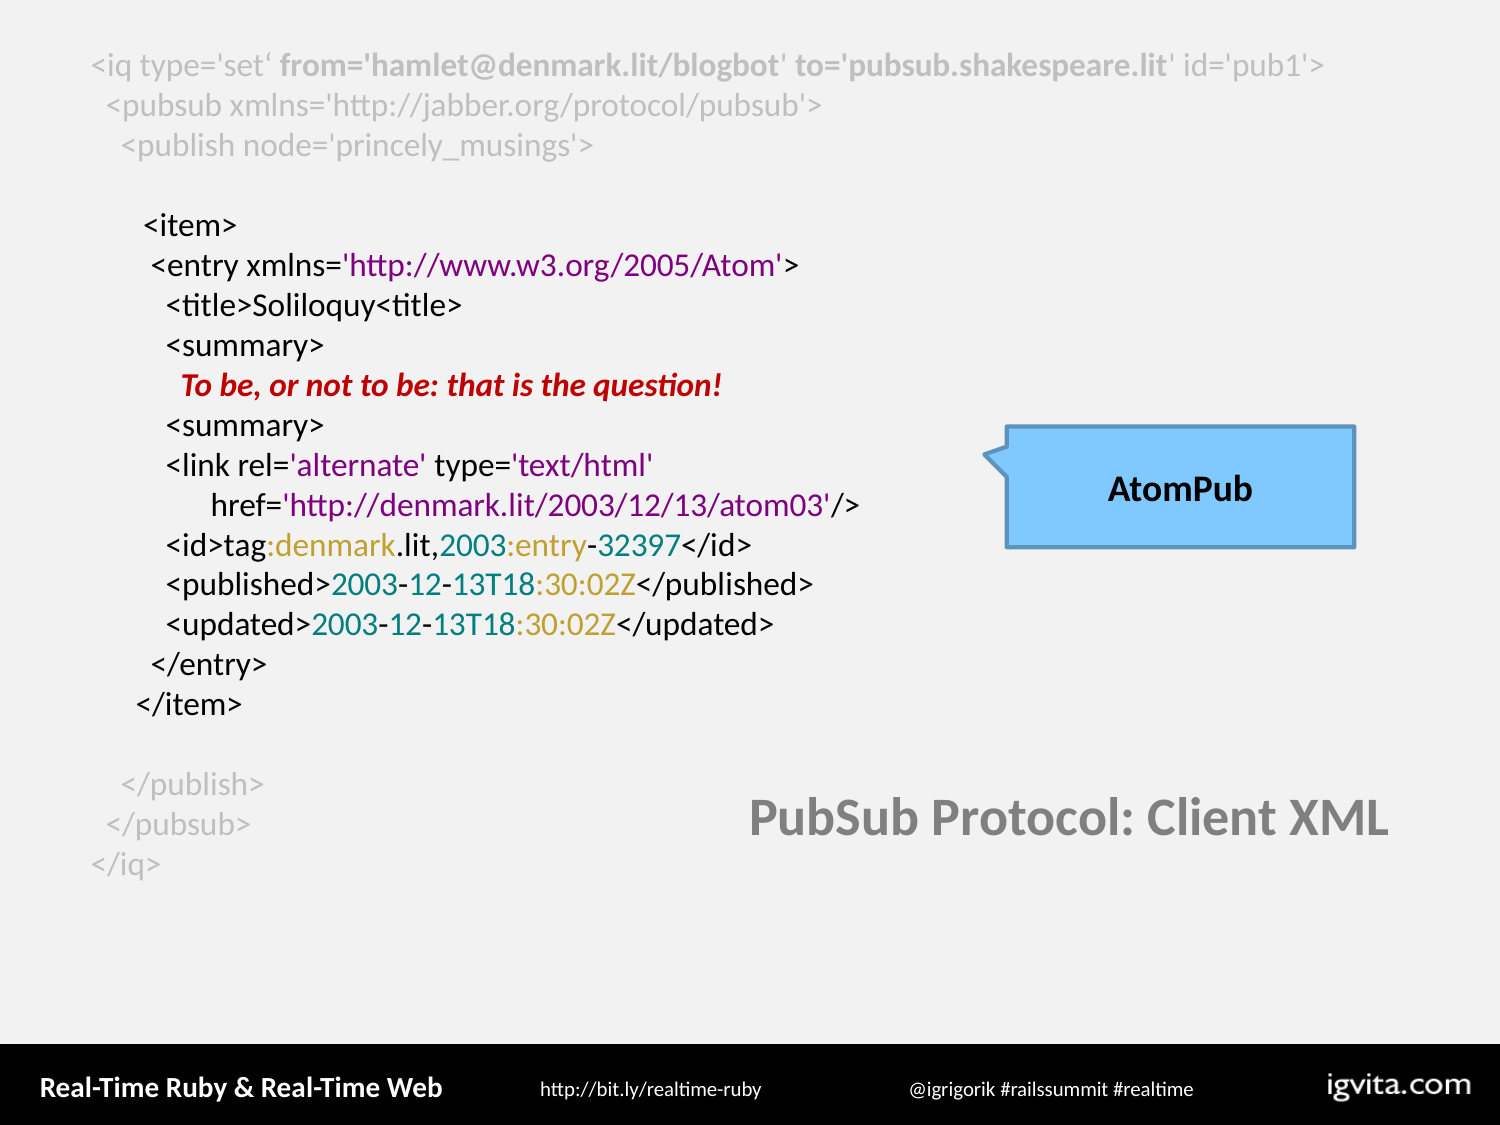

<iq type='set‘ from='hamlet@denmark.lit/blogbot' to='pubsub.shakespeare.lit' id='pub1'>
  <pubsub xmlns='http://jabber.org/protocol/pubsub'>
    <publish node='princely_musings'>

       <item>
        <entry xmlns='http://www.w3.org/2005/Atom'>
          <title>Soliloquy<title>
          <summary>
            To be, or not to be: that is the question!
          <summary>
          <link rel='alternate' type='text/html'
                href='http://denmark.lit/2003/12/13/atom03'/>
          <id>tag:denmark.lit,2003:entry-32397</id>
          <published>2003-12-13T18:30:02Z</published>
          <updated>2003-12-13T18:30:02Z</updated>
        </entry>
      </item>

    </publish>
  </pubsub>
</iq>
AtomPub
PubSub Protocol: Client XML